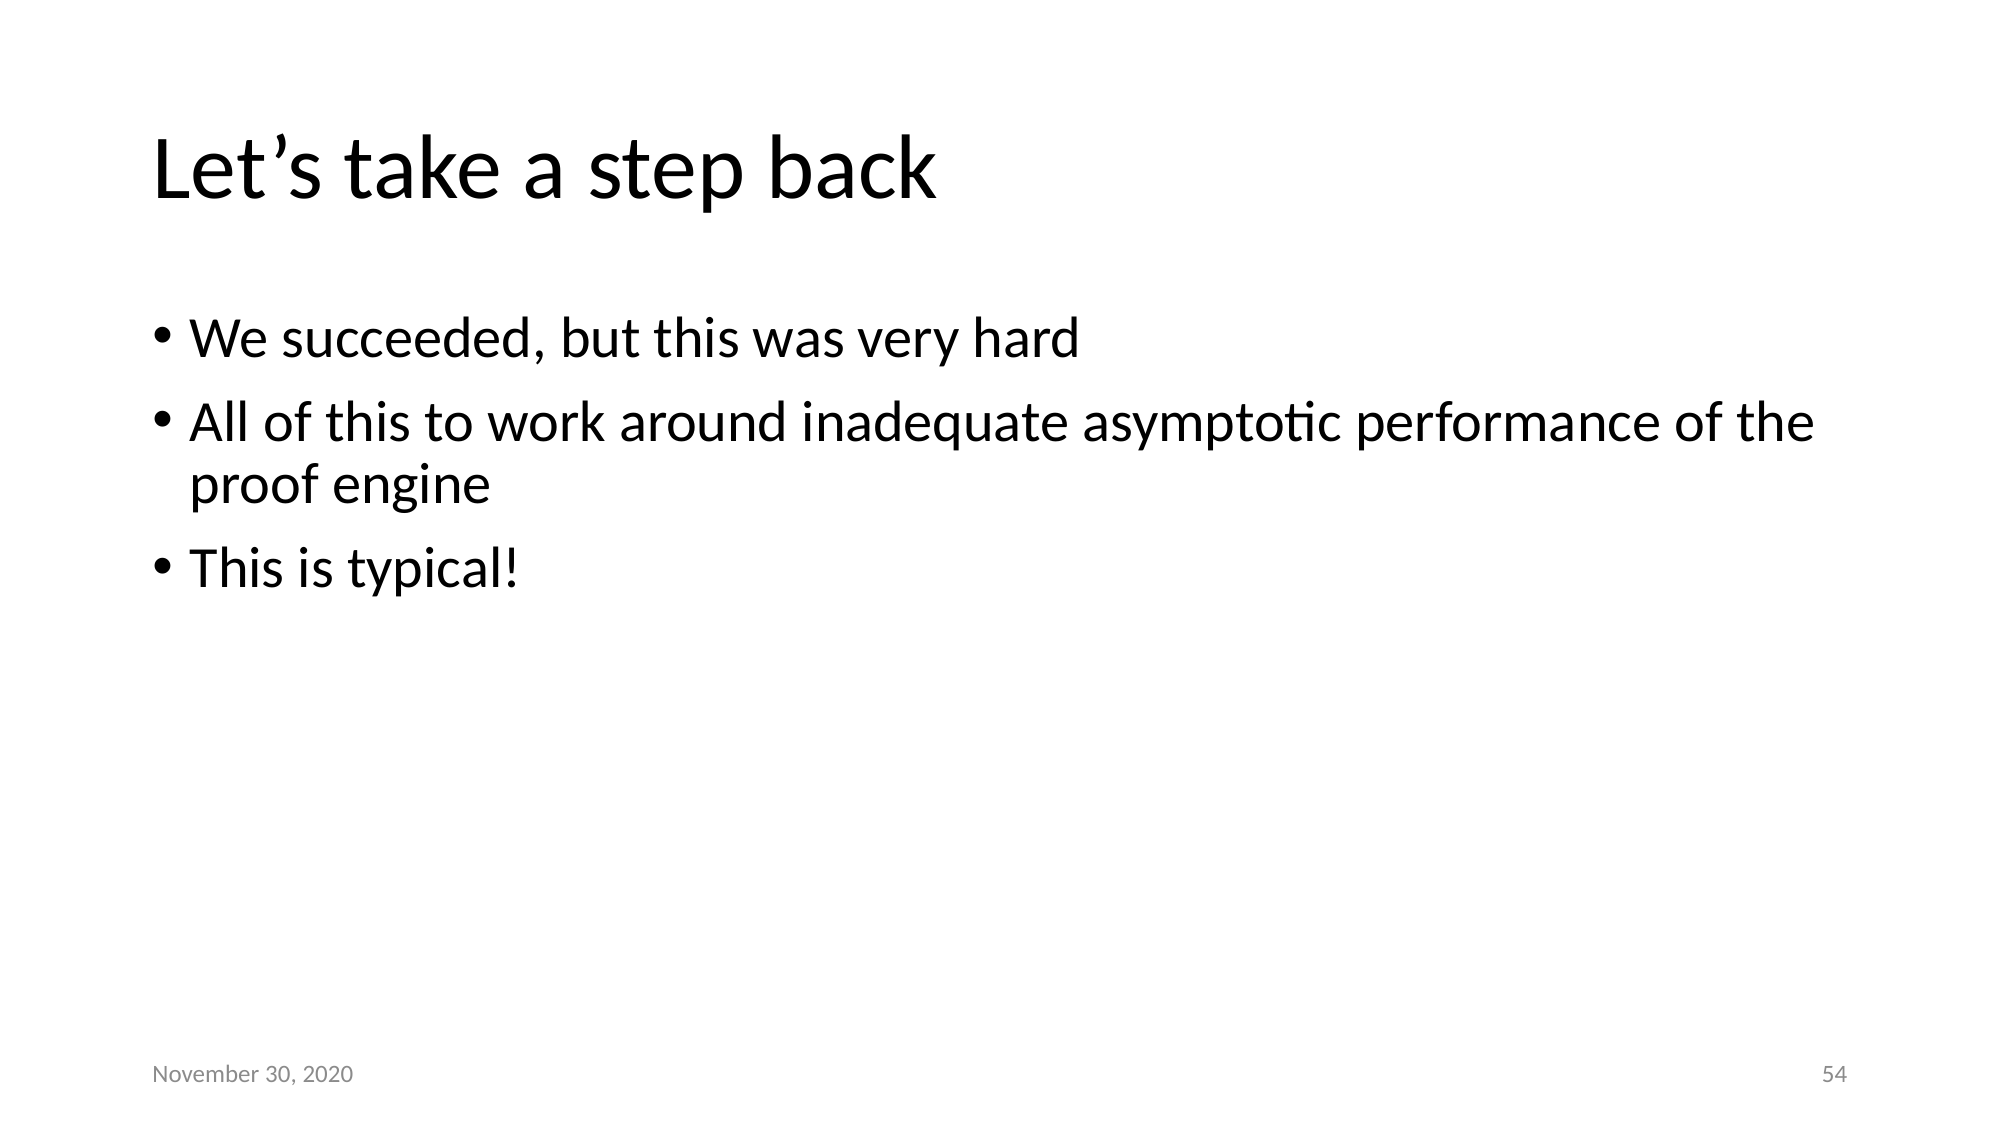

# Let’s take a step back
We succeeded, but this was very hard
All of this to work around inadequate asymptotic performance of the proof engine
This is typical!
November 30, 2020
54